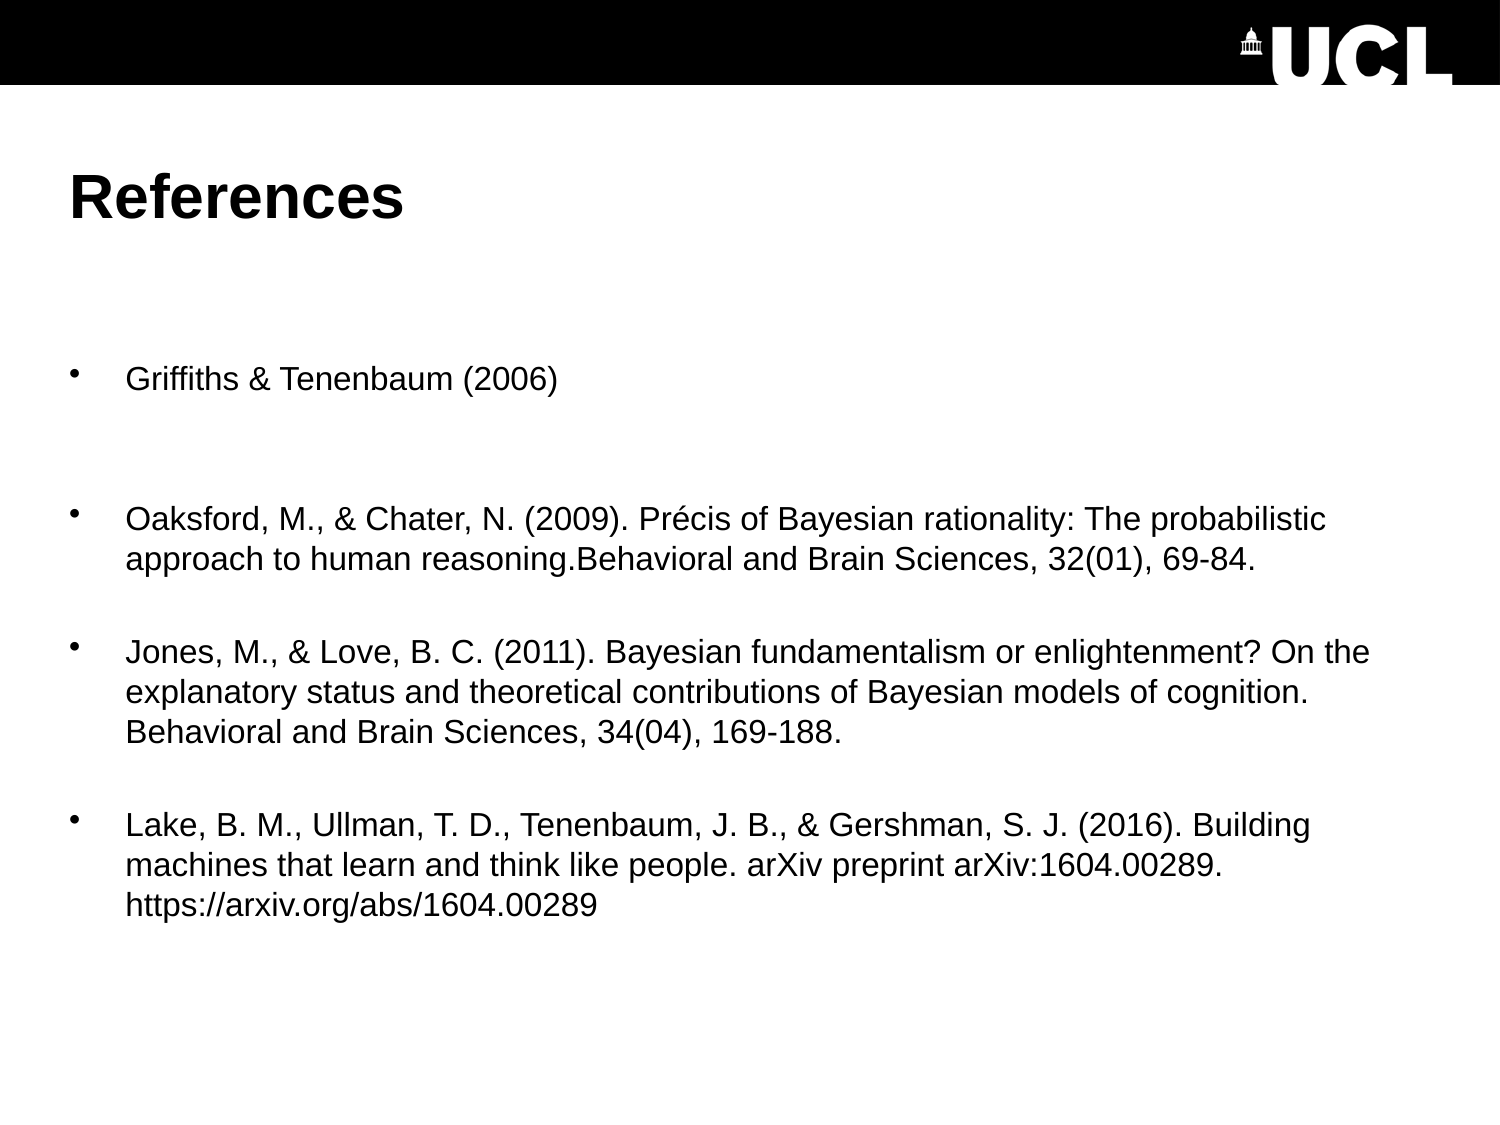

# References
Griffiths & Tenenbaum (2006)

Oaksford, M., & Chater, N. (2009). Précis of Bayesian rationality: The probabilistic approach to human reasoning.Behavioral and Brain Sciences, 32(01), 69-84.

Jones, M., & Love, B. C. (2011). Bayesian fundamentalism or enlightenment? On the explanatory status and theoretical contributions of Bayesian models of cognition. Behavioral and Brain Sciences, 34(04), 169-188.

Lake, B. M., Ullman, T. D., Tenenbaum, J. B., & Gershman, S. J. (2016). Building machines that learn and think like people. arXiv preprint arXiv:1604.00289.  https://arxiv.org/abs/1604.00289